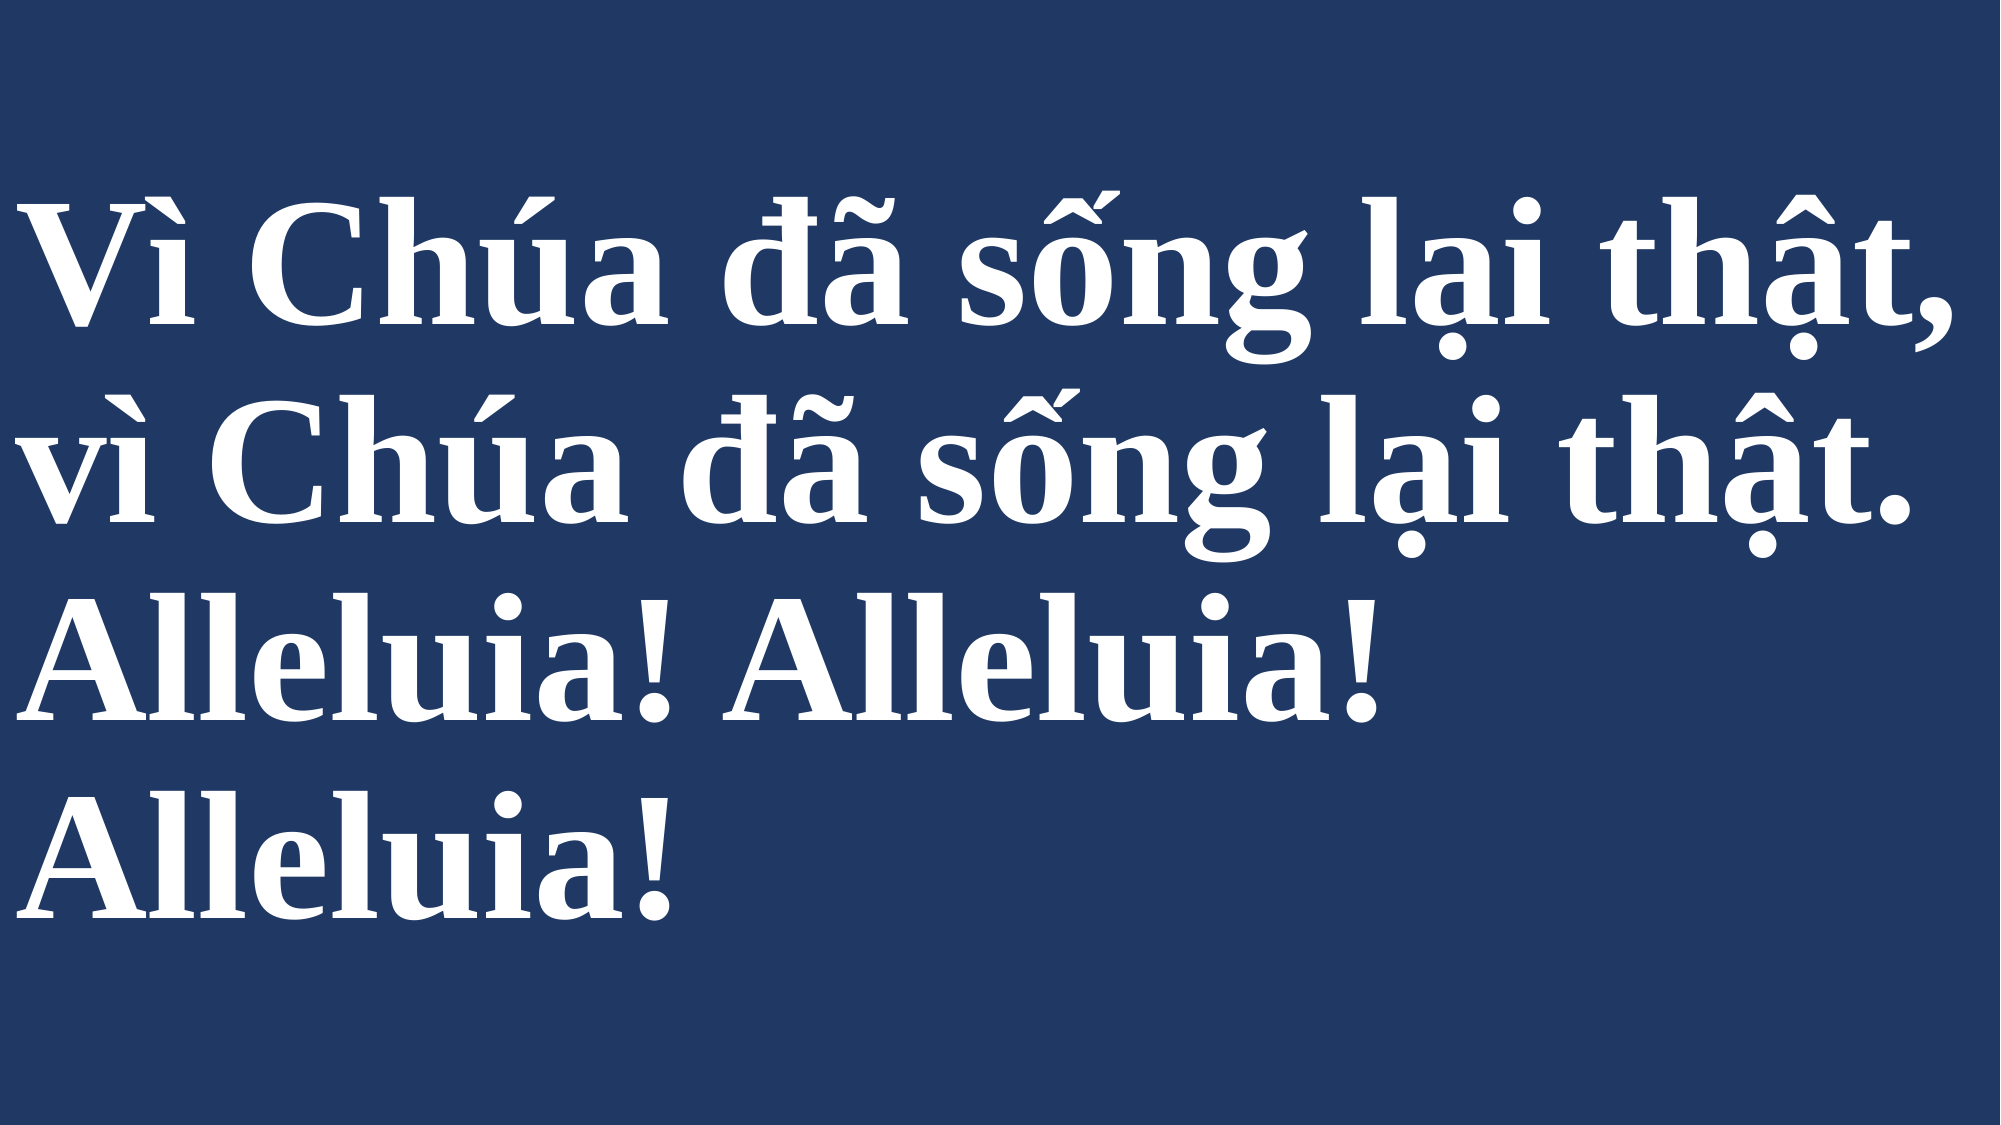

# Vì Chúa đã sống lại thật, vì Chúa đã sống lại thật. Alleluia! Alleluia! Alleluia!